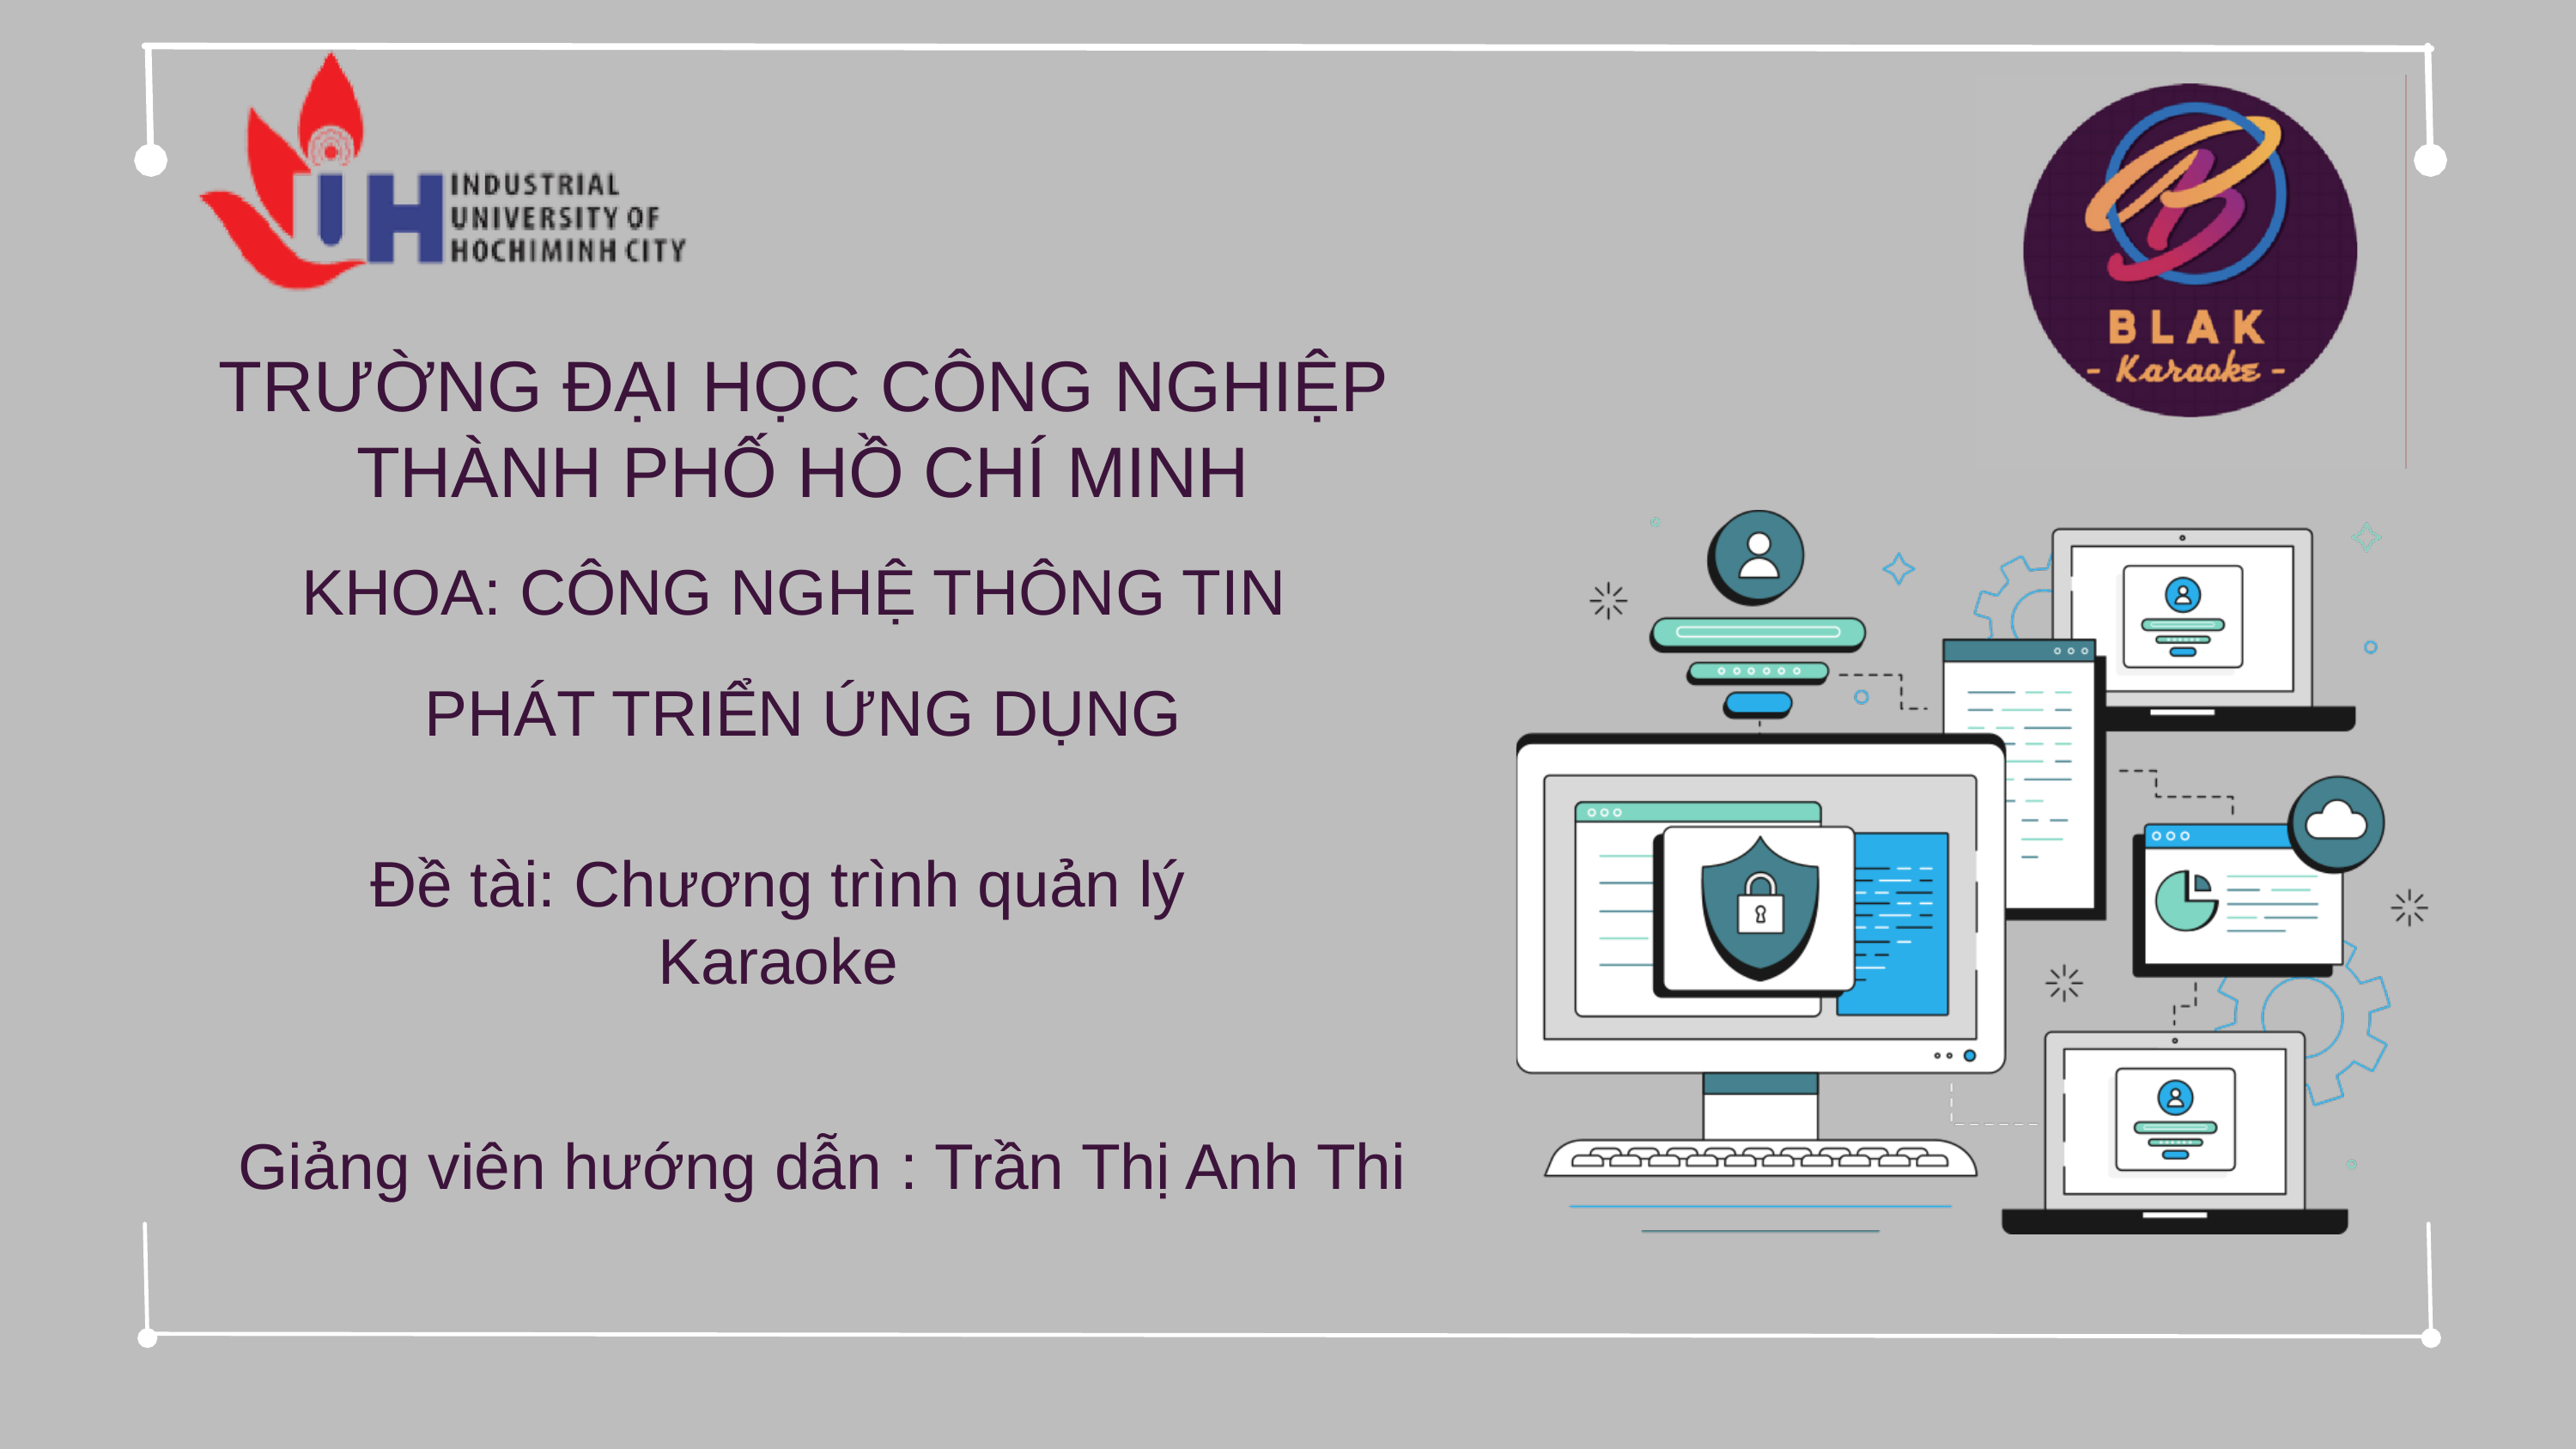

TRƯỜNG ĐẠI HỌC CÔNG NGHIỆP THÀNH PHỐ HỒ CHÍ MINH

KHOA: CÔNG NGHỆ THÔNG TIN
PHÁT TRIỂN ỨNG DỤNG
Đề tài: Chương trình quản lý Karaoke
Giảng viên hướng dẫn : Trần Thị Anh Thi